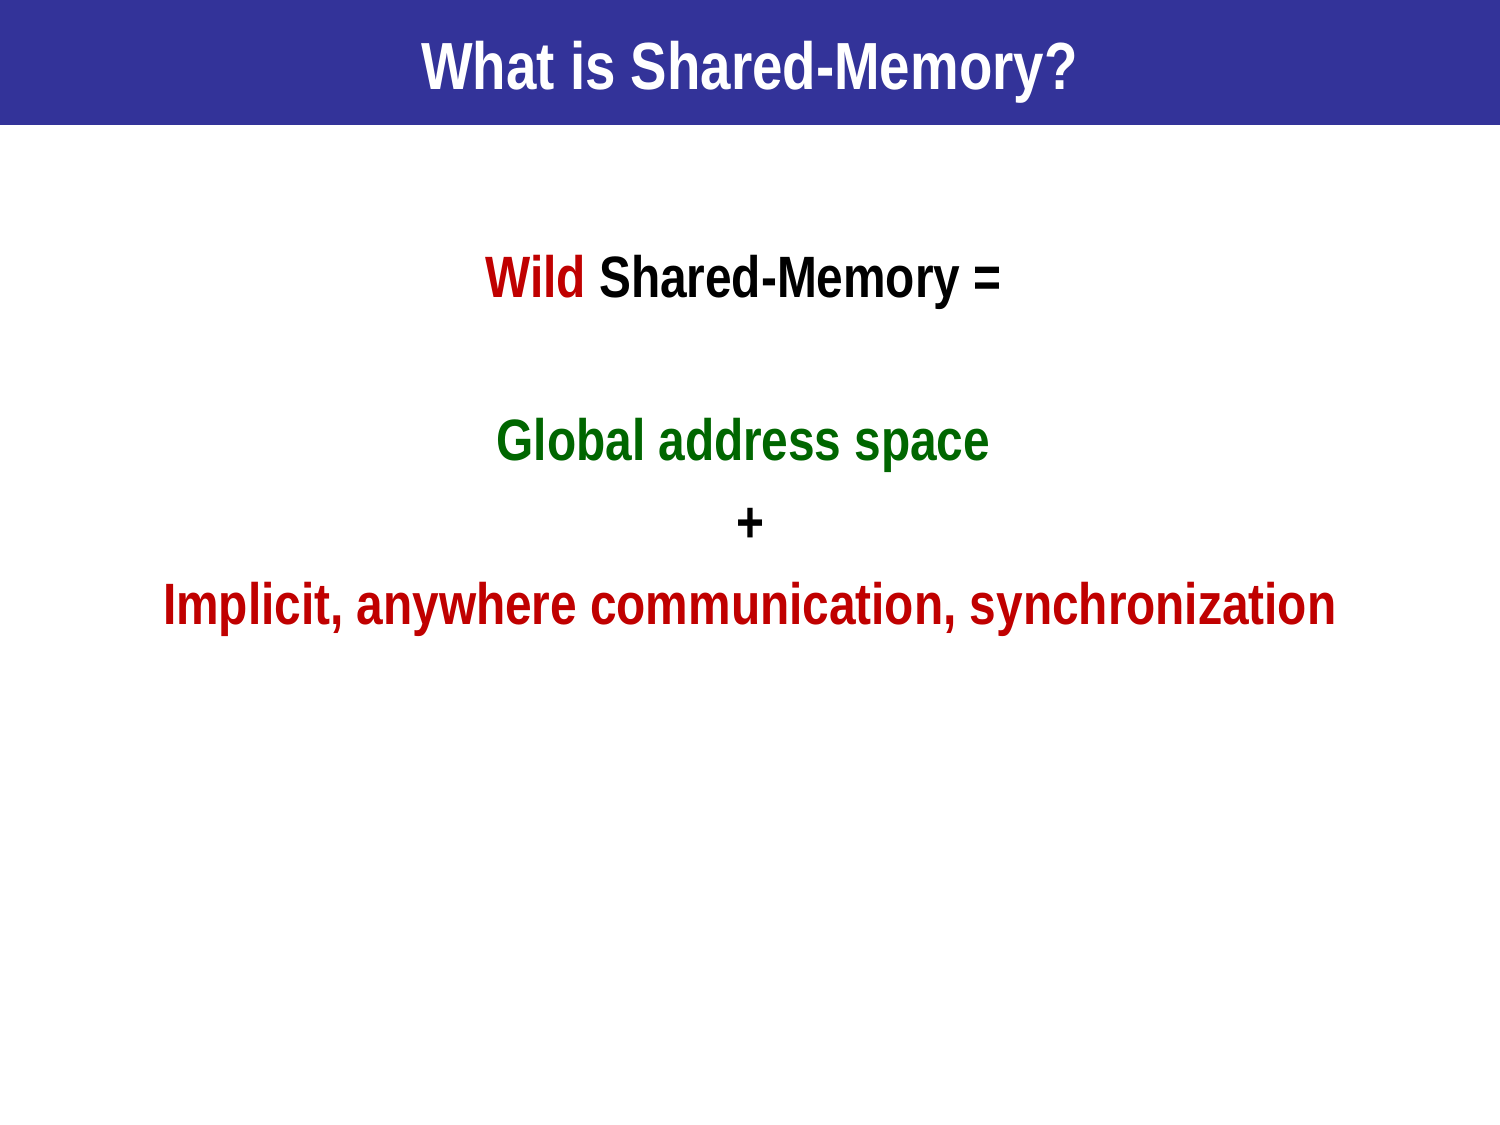

# What is Shared-Memory?

Wild Shared-Memory =

Global address space
+
Implicit, anywhere communication, synchronization